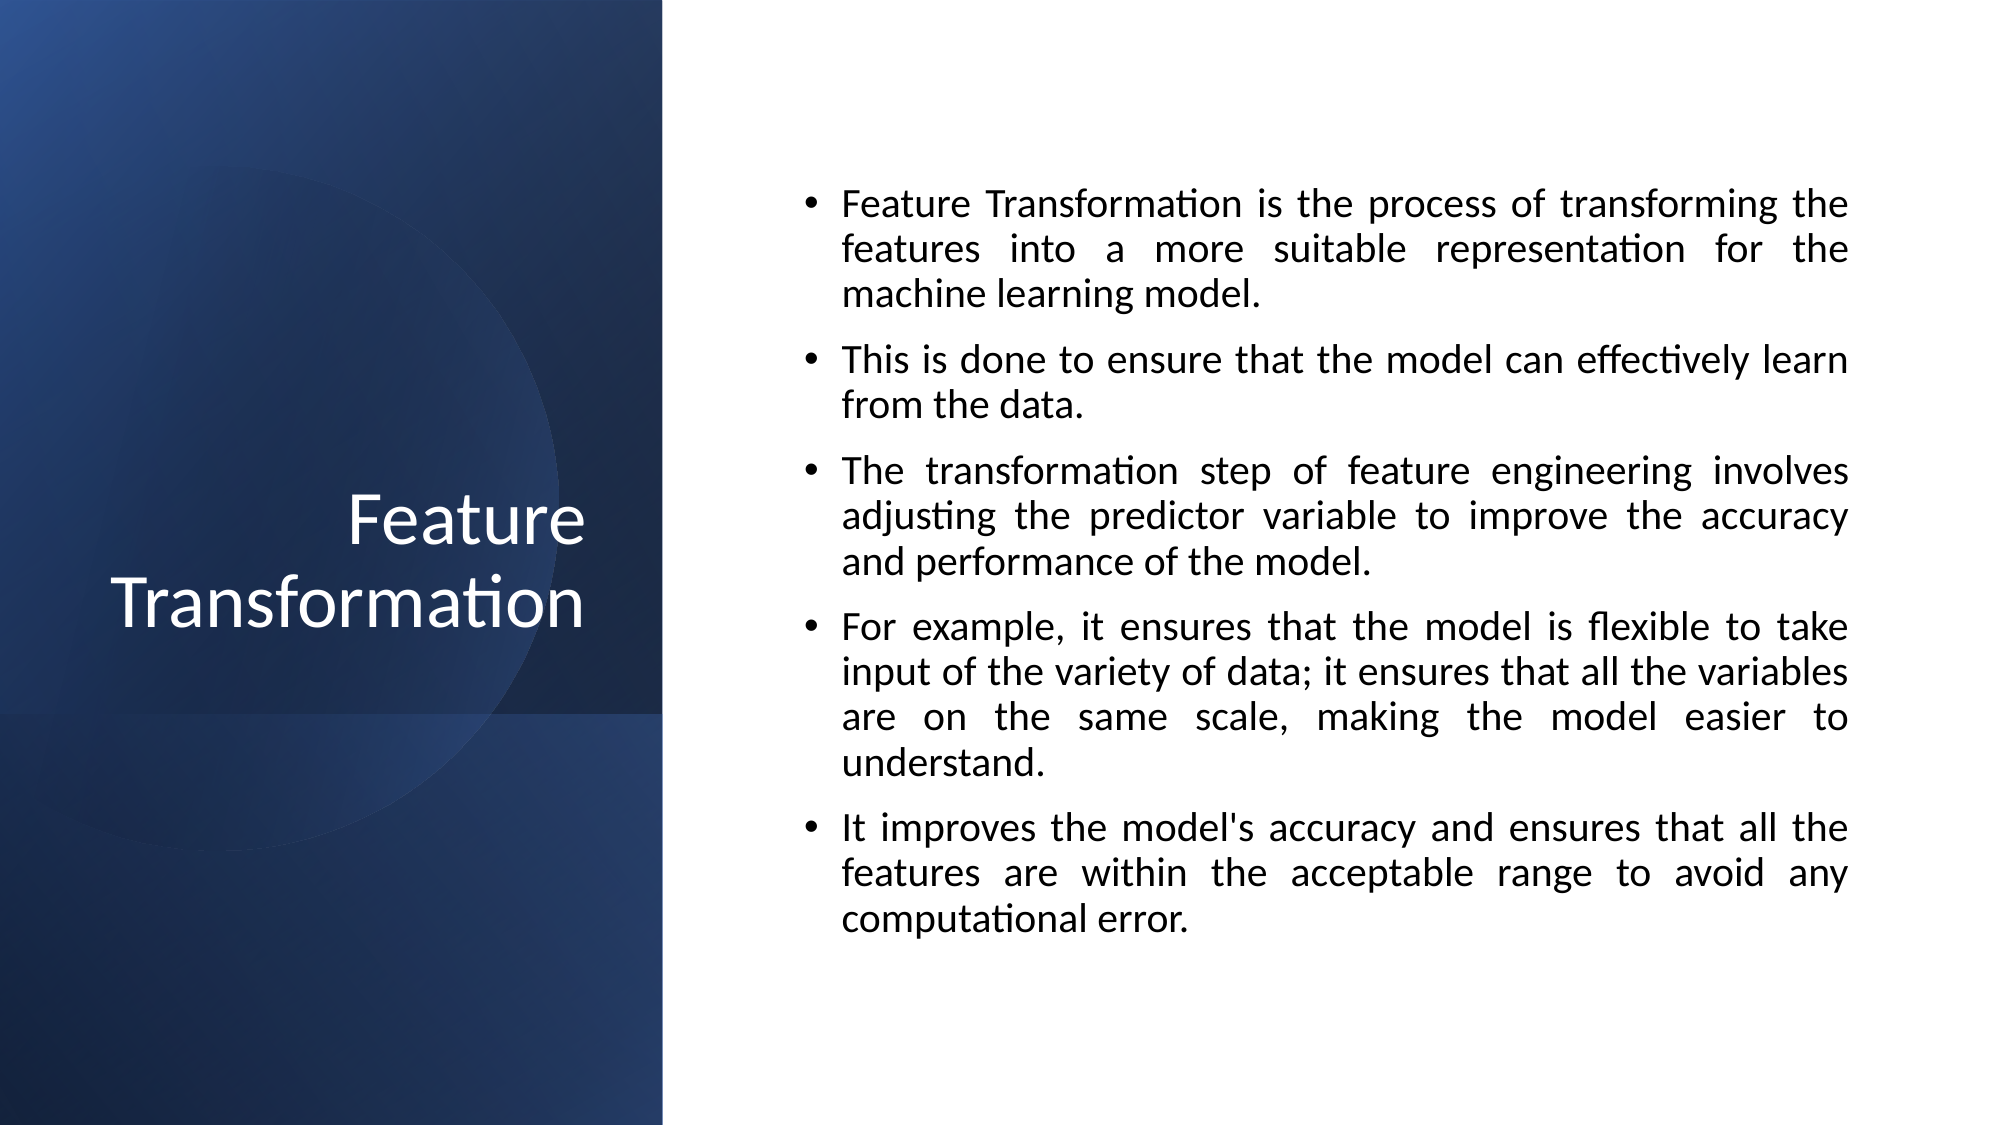

# Feature Transformation
Feature Transformation is the process of transforming the features into a more suitable representation for the machine learning model.
This is done to ensure that the model can effectively learn from the data.
The transformation step of feature engineering involves adjusting the predictor variable to improve the accuracy and performance of the model.
For example, it ensures that the model is flexible to take input of the variety of data; it ensures that all the variables are on the same scale, making the model easier to understand.
It improves the model's accuracy and ensures that all the features are within the acceptable range to avoid any computational error.

Feature Engineering
33